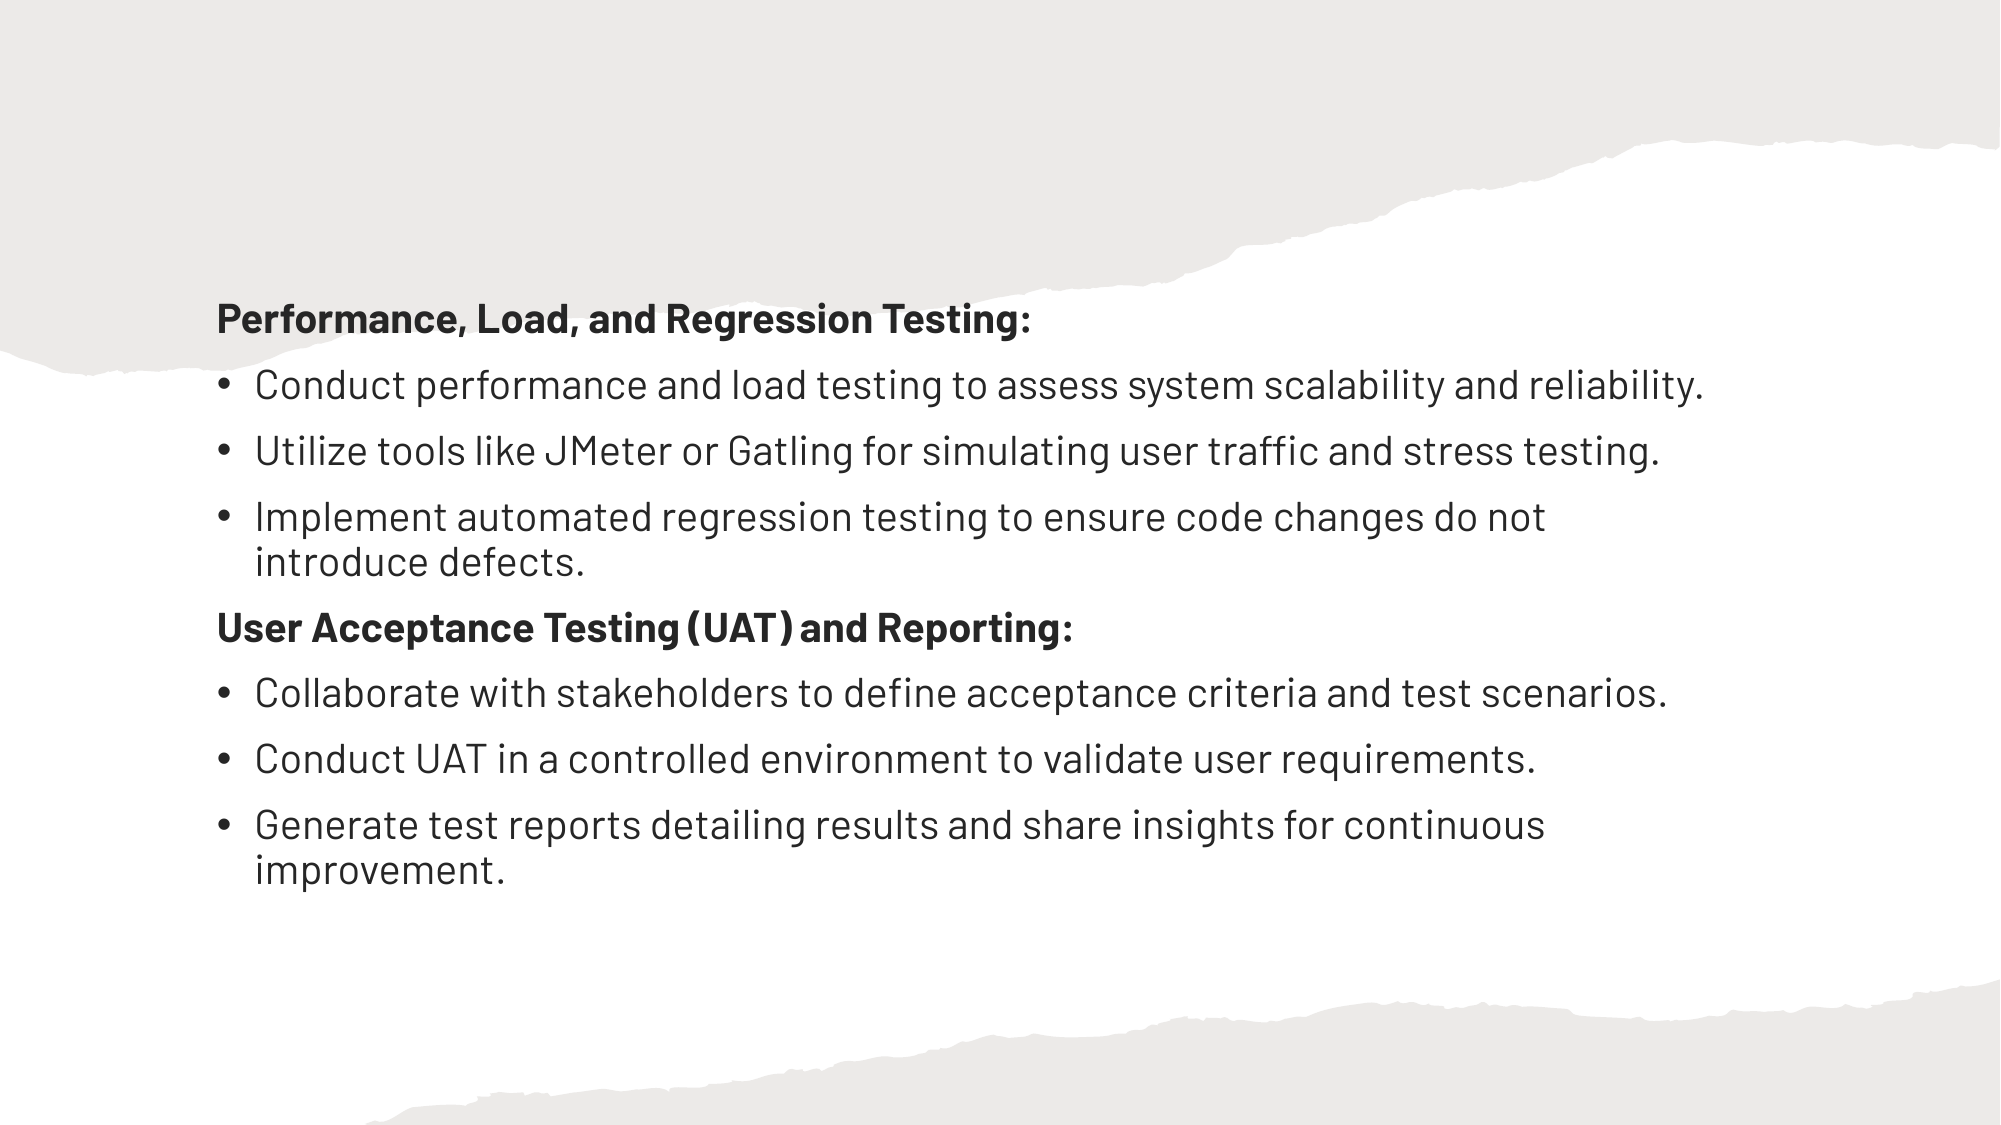

Performance, Load, and Regression Testing:
Conduct performance and load testing to assess system scalability and reliability.
Utilize tools like JMeter or Gatling for simulating user traffic and stress testing.
Implement automated regression testing to ensure code changes do not introduce defects.
User Acceptance Testing (UAT) and Reporting:
Collaborate with stakeholders to define acceptance criteria and test scenarios.
Conduct UAT in a controlled environment to validate user requirements.
Generate test reports detailing results and share insights for continuous improvement.